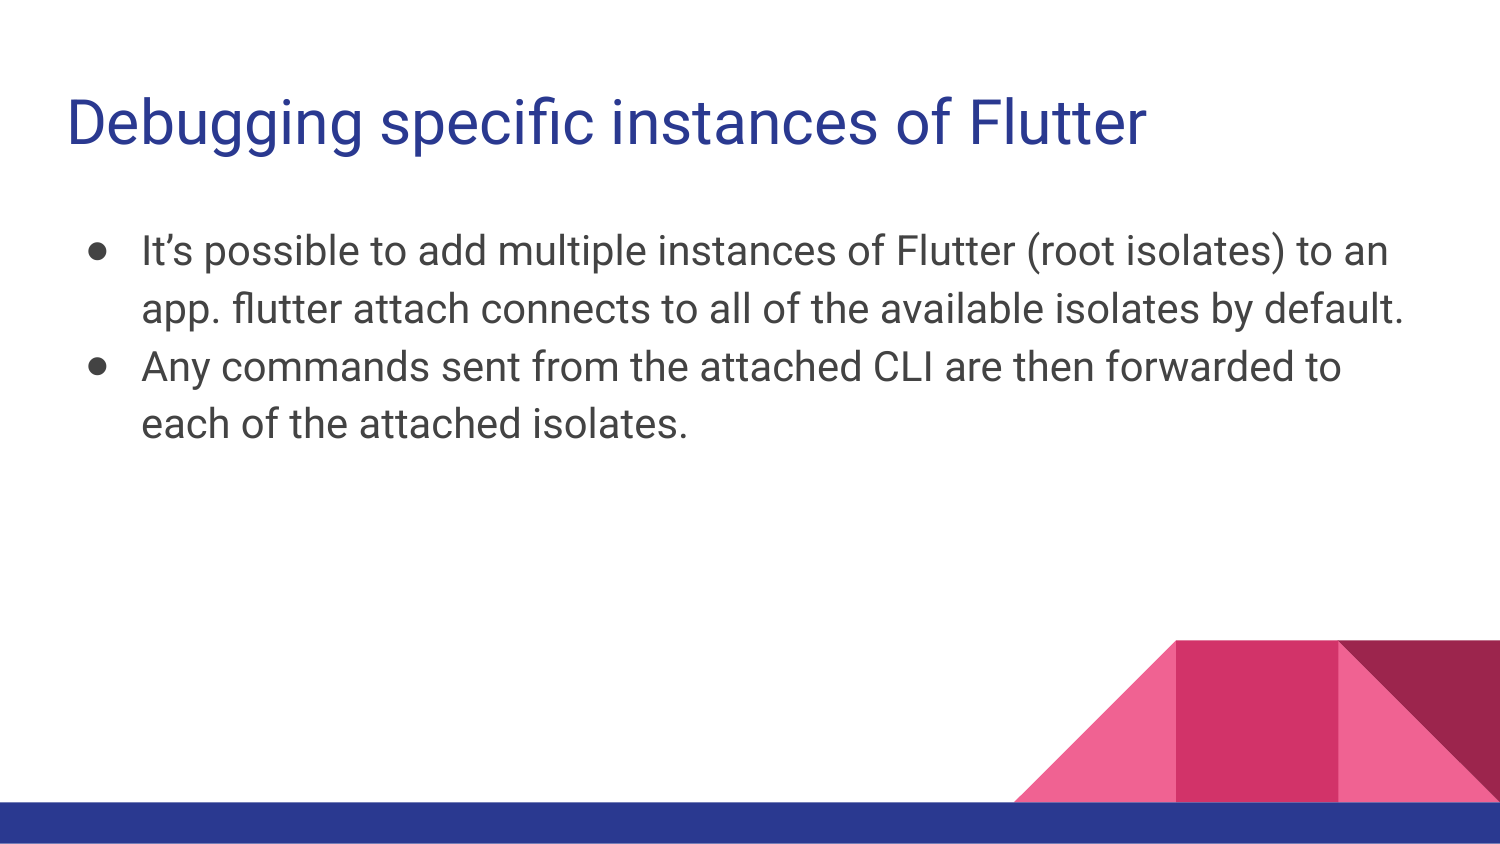

# Debugging specific instances of Flutter
It’s possible to add multiple instances of Flutter (root isolates) to an app. flutter attach connects to all of the available isolates by default.
Any commands sent from the attached CLI are then forwarded to each of the attached isolates.